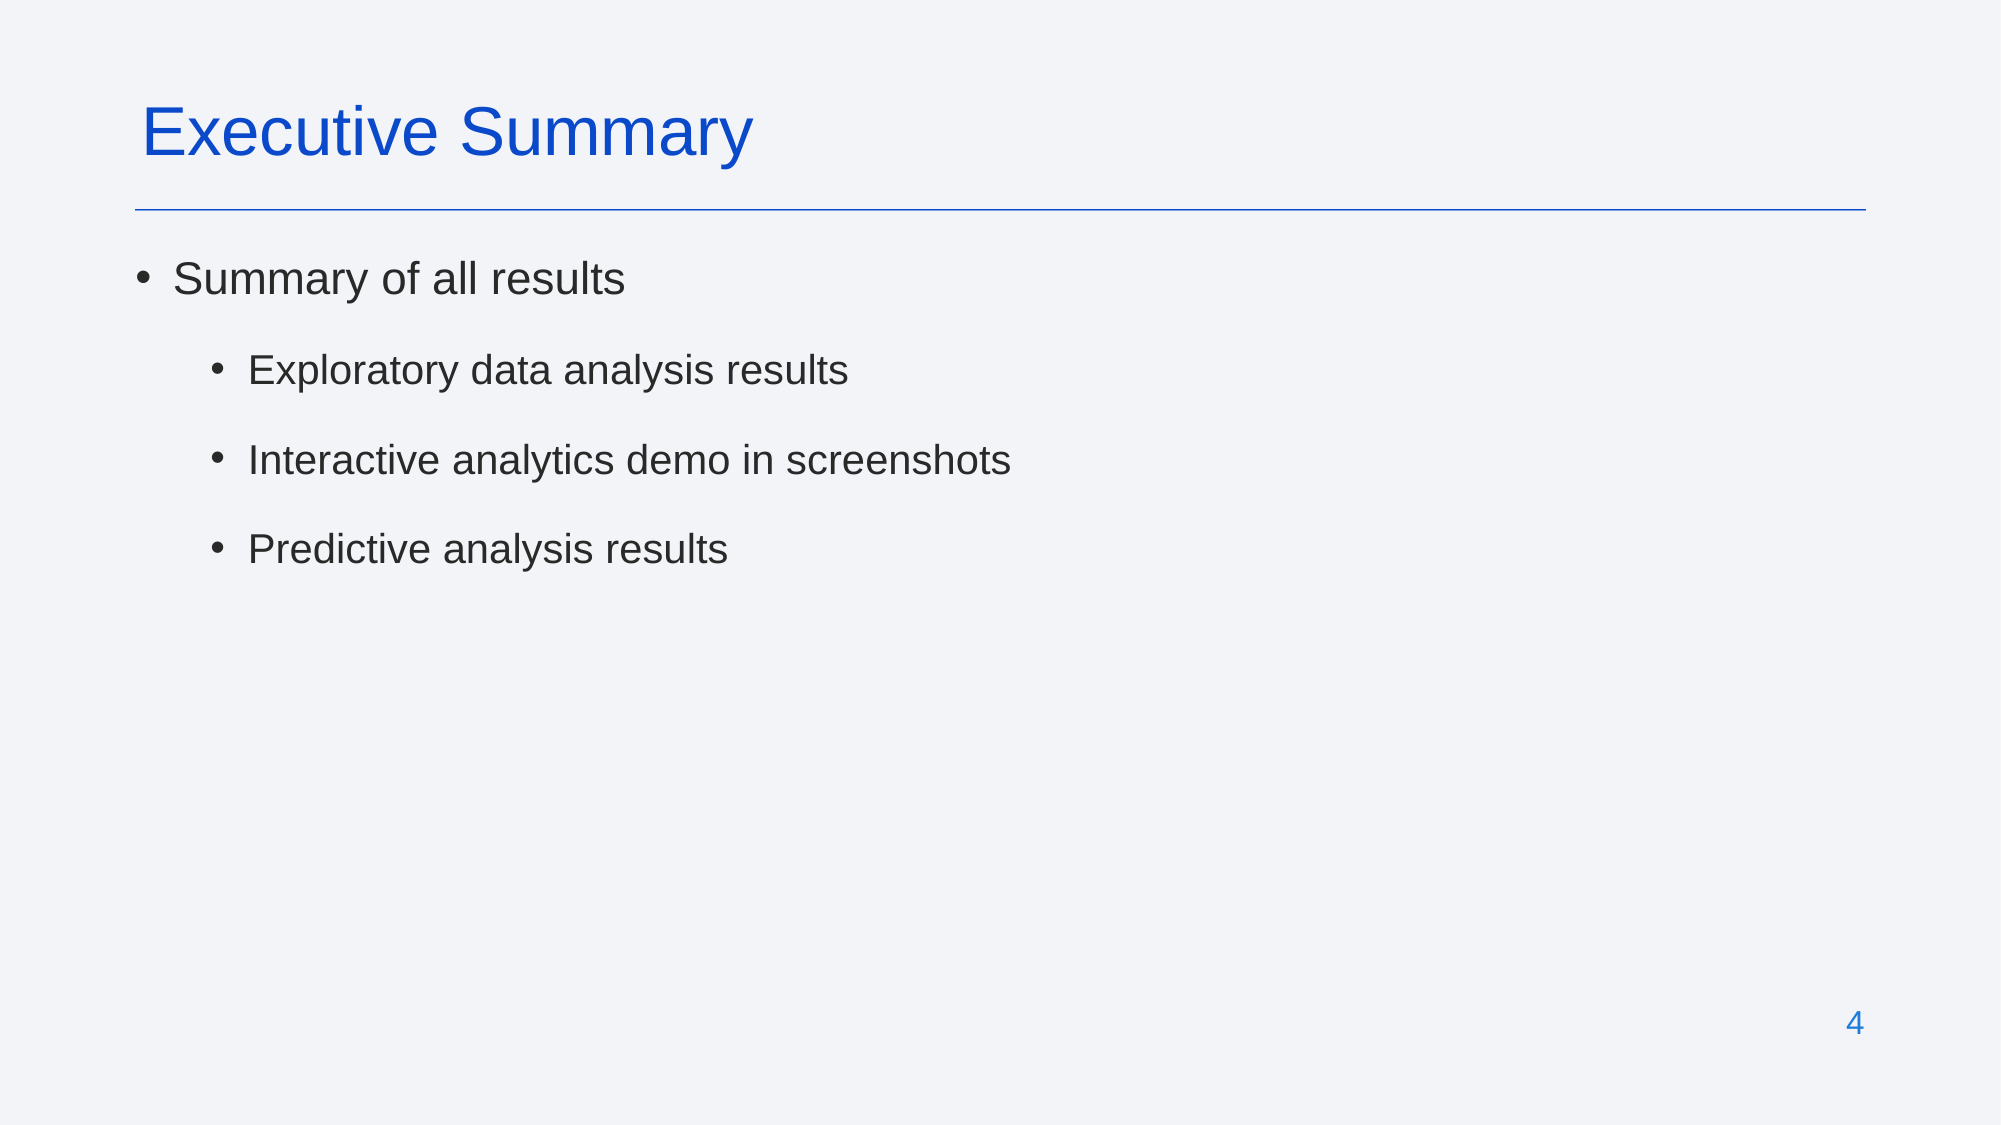

Executive Summary
Summary of all results
Exploratory data analysis results
Interactive analytics demo in screenshots
Predictive analysis results

4